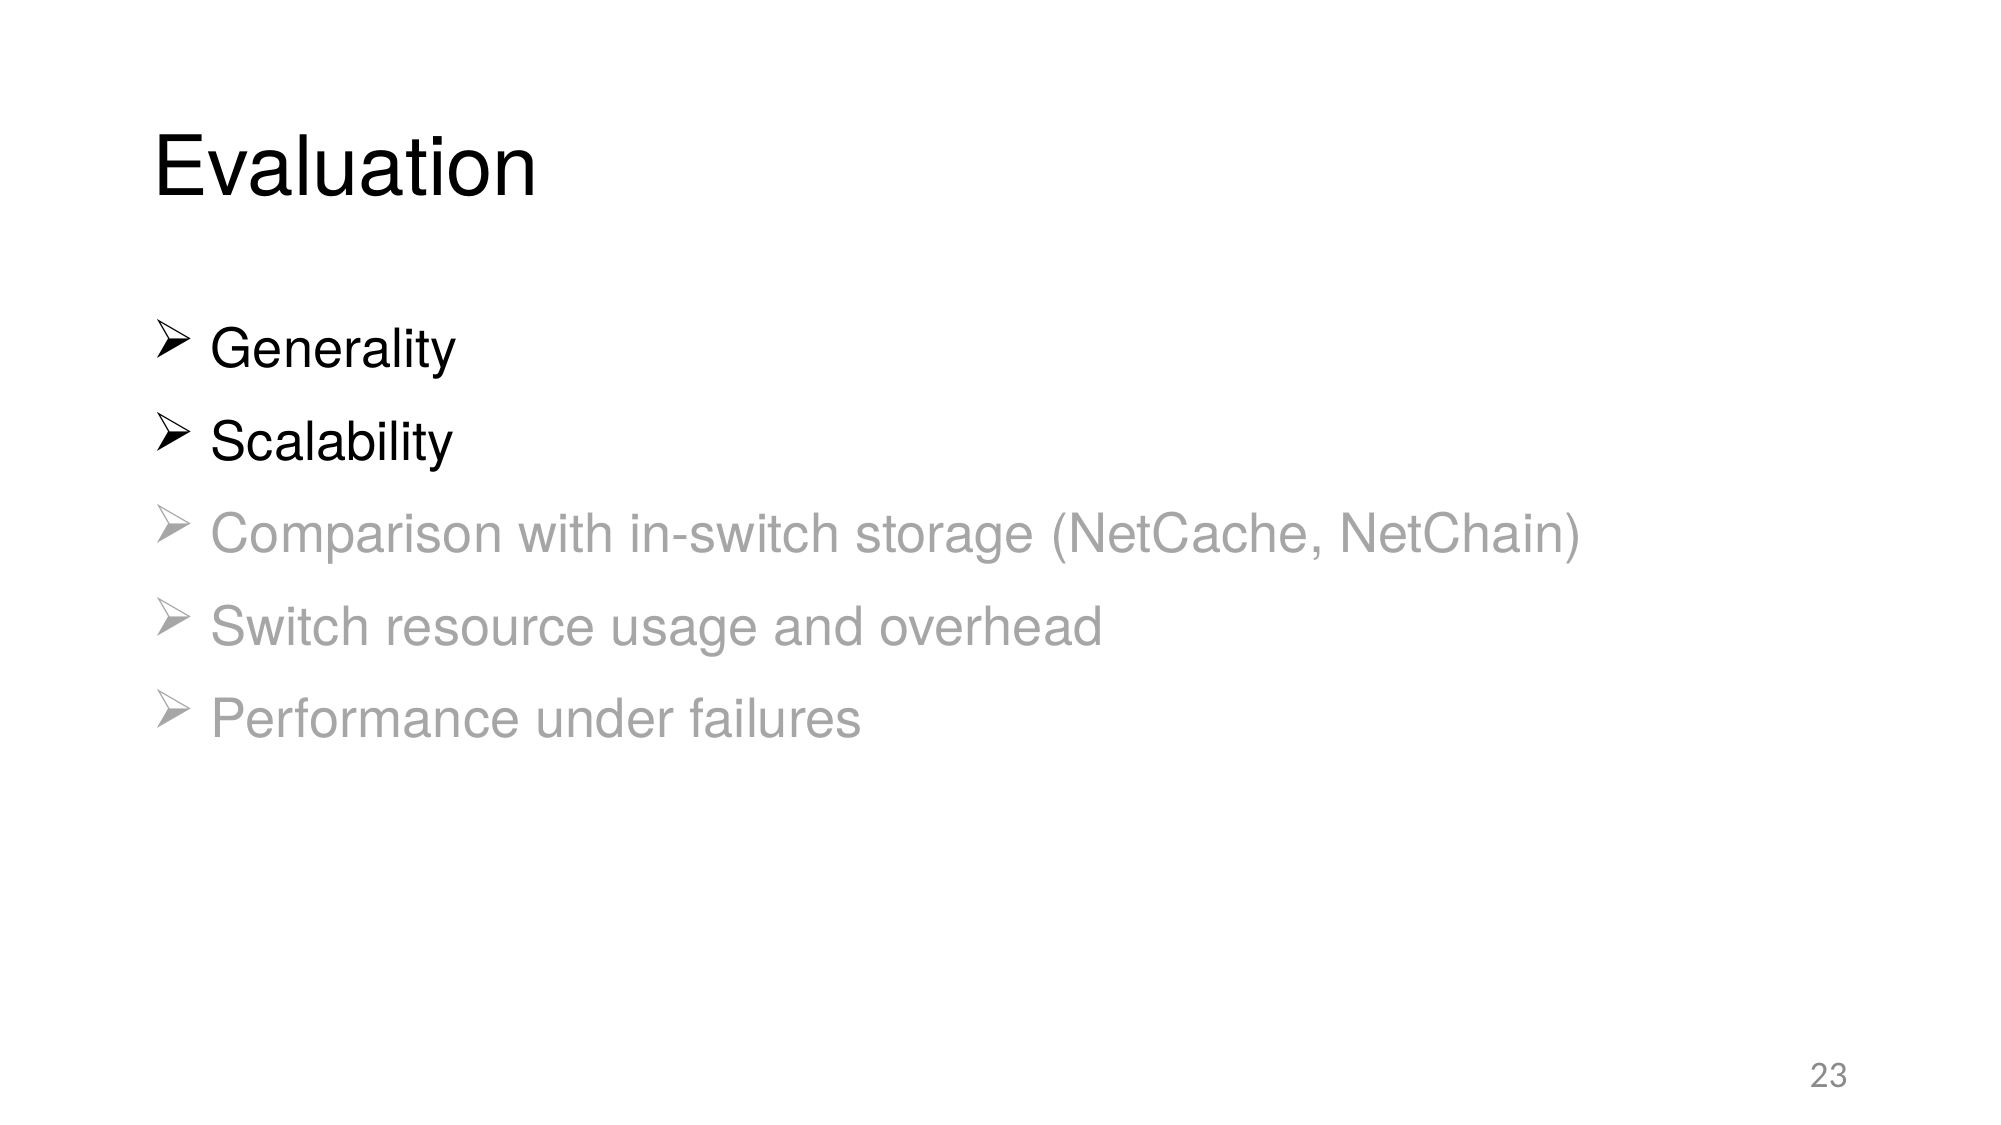

# Evaluation
 Generality
 Scalability
 Comparison with in-switch storage (NetCache, NetChain)
 Switch resource usage and overhead
 Performance under failures
23